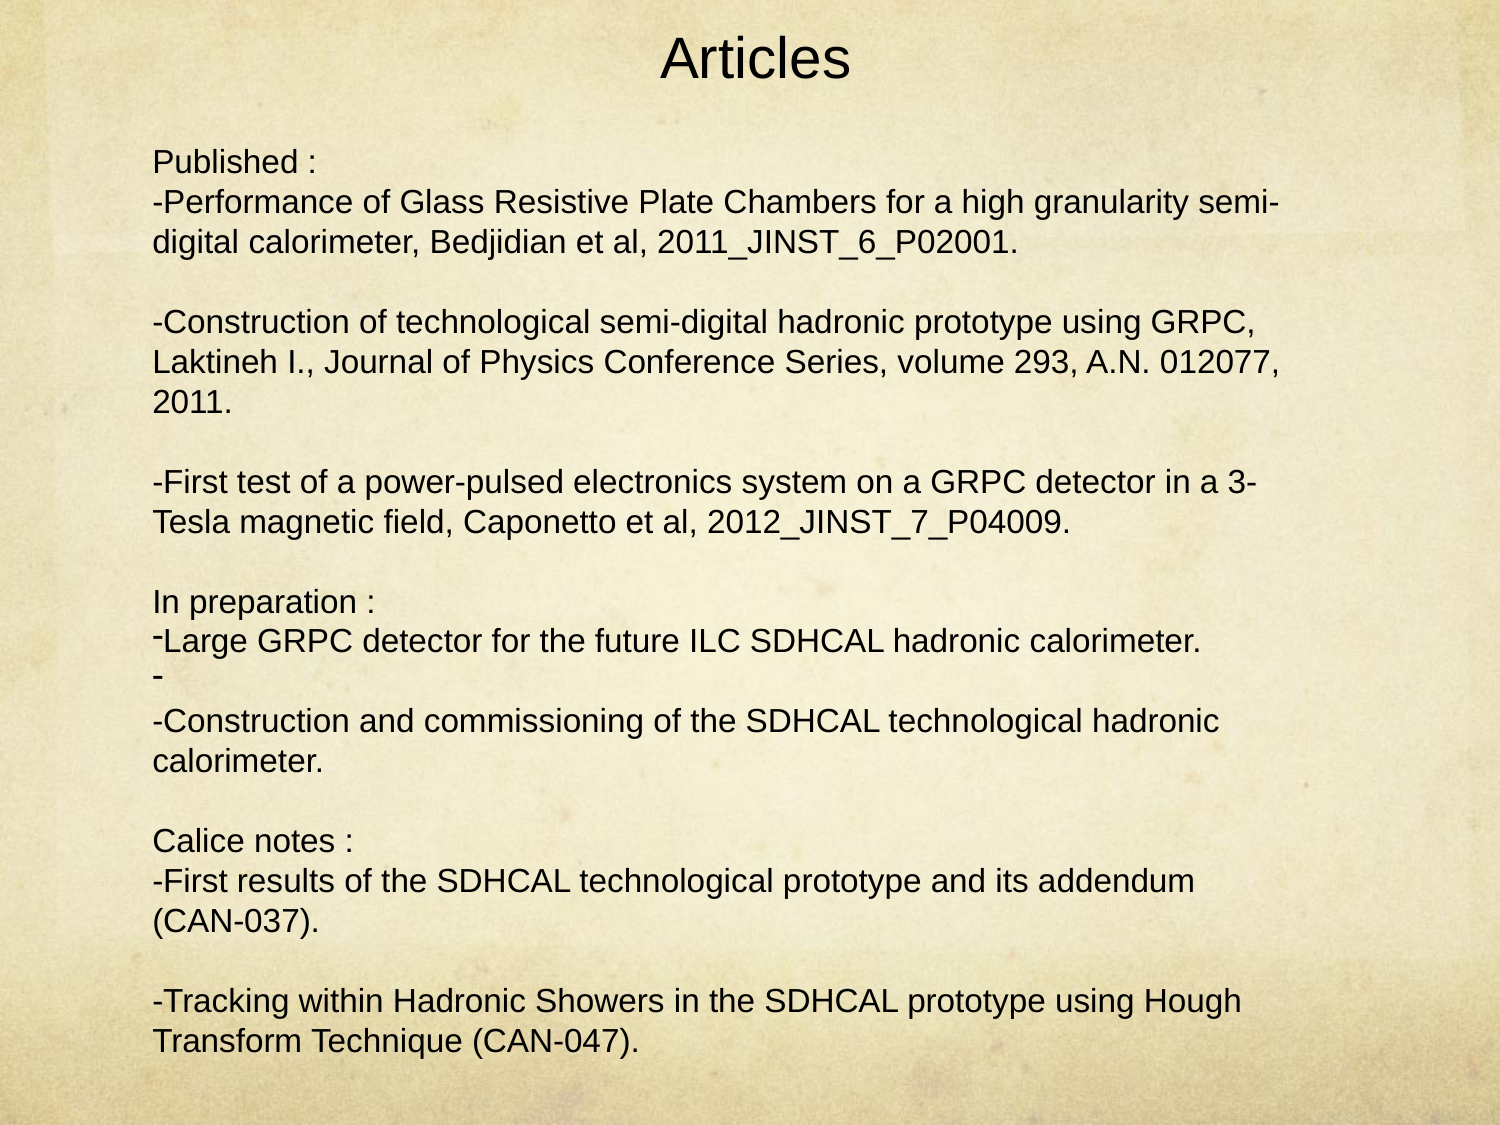

Articles
Published :
-Performance of Glass Resistive Plate Chambers for a high granularity semi-digital calorimeter, Bedjidian et al, 2011_JINST_6_P02001.

-Construction of technological semi-digital hadronic prototype using GRPC, Laktineh I., Journal of Physics Conference Series, volume 293, A.N. 012077, 2011.

-First test of a power-pulsed electronics system on a GRPC detector in a 3-Tesla magnetic field, Caponetto et al, 2012_JINST_7_P04009.

In preparation :
Large GRPC detector for the future ILC SDHCAL hadronic calorimeter.

-Construction and commissioning of the SDHCAL technological hadronic calorimeter.

Calice notes :
-First results of the SDHCAL technological prototype and its addendum (CAN-037).

-Tracking within Hadronic Showers in the SDHCAL prototype using Hough Transform Technique (CAN-047).